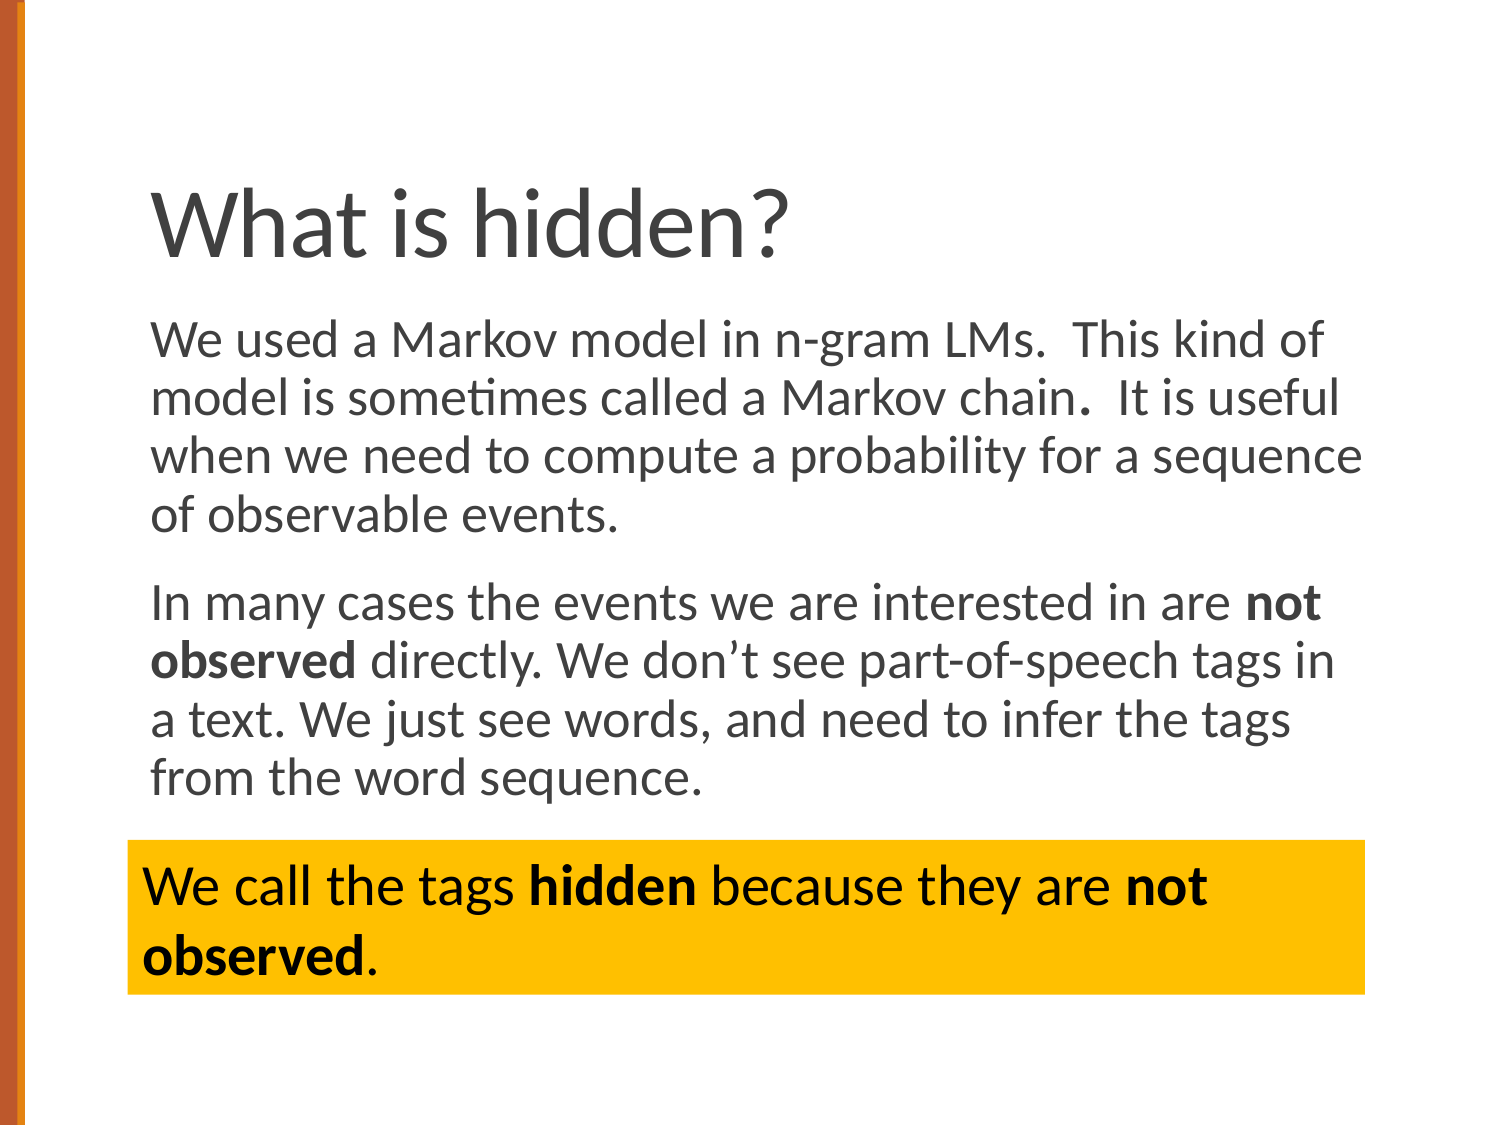

# What is hidden?
We used a Markov model in n-gram LMs.  This kind of model is sometimes called a Markov chain.  It is useful when we need to compute a probability for a sequence of observable events.
In many cases the events we are interested in are not observed directly. We don’t see part-of-speech tags in a text. We just see words, and need to infer the tags from the word sequence.

We call the tags hidden because they are not observed.